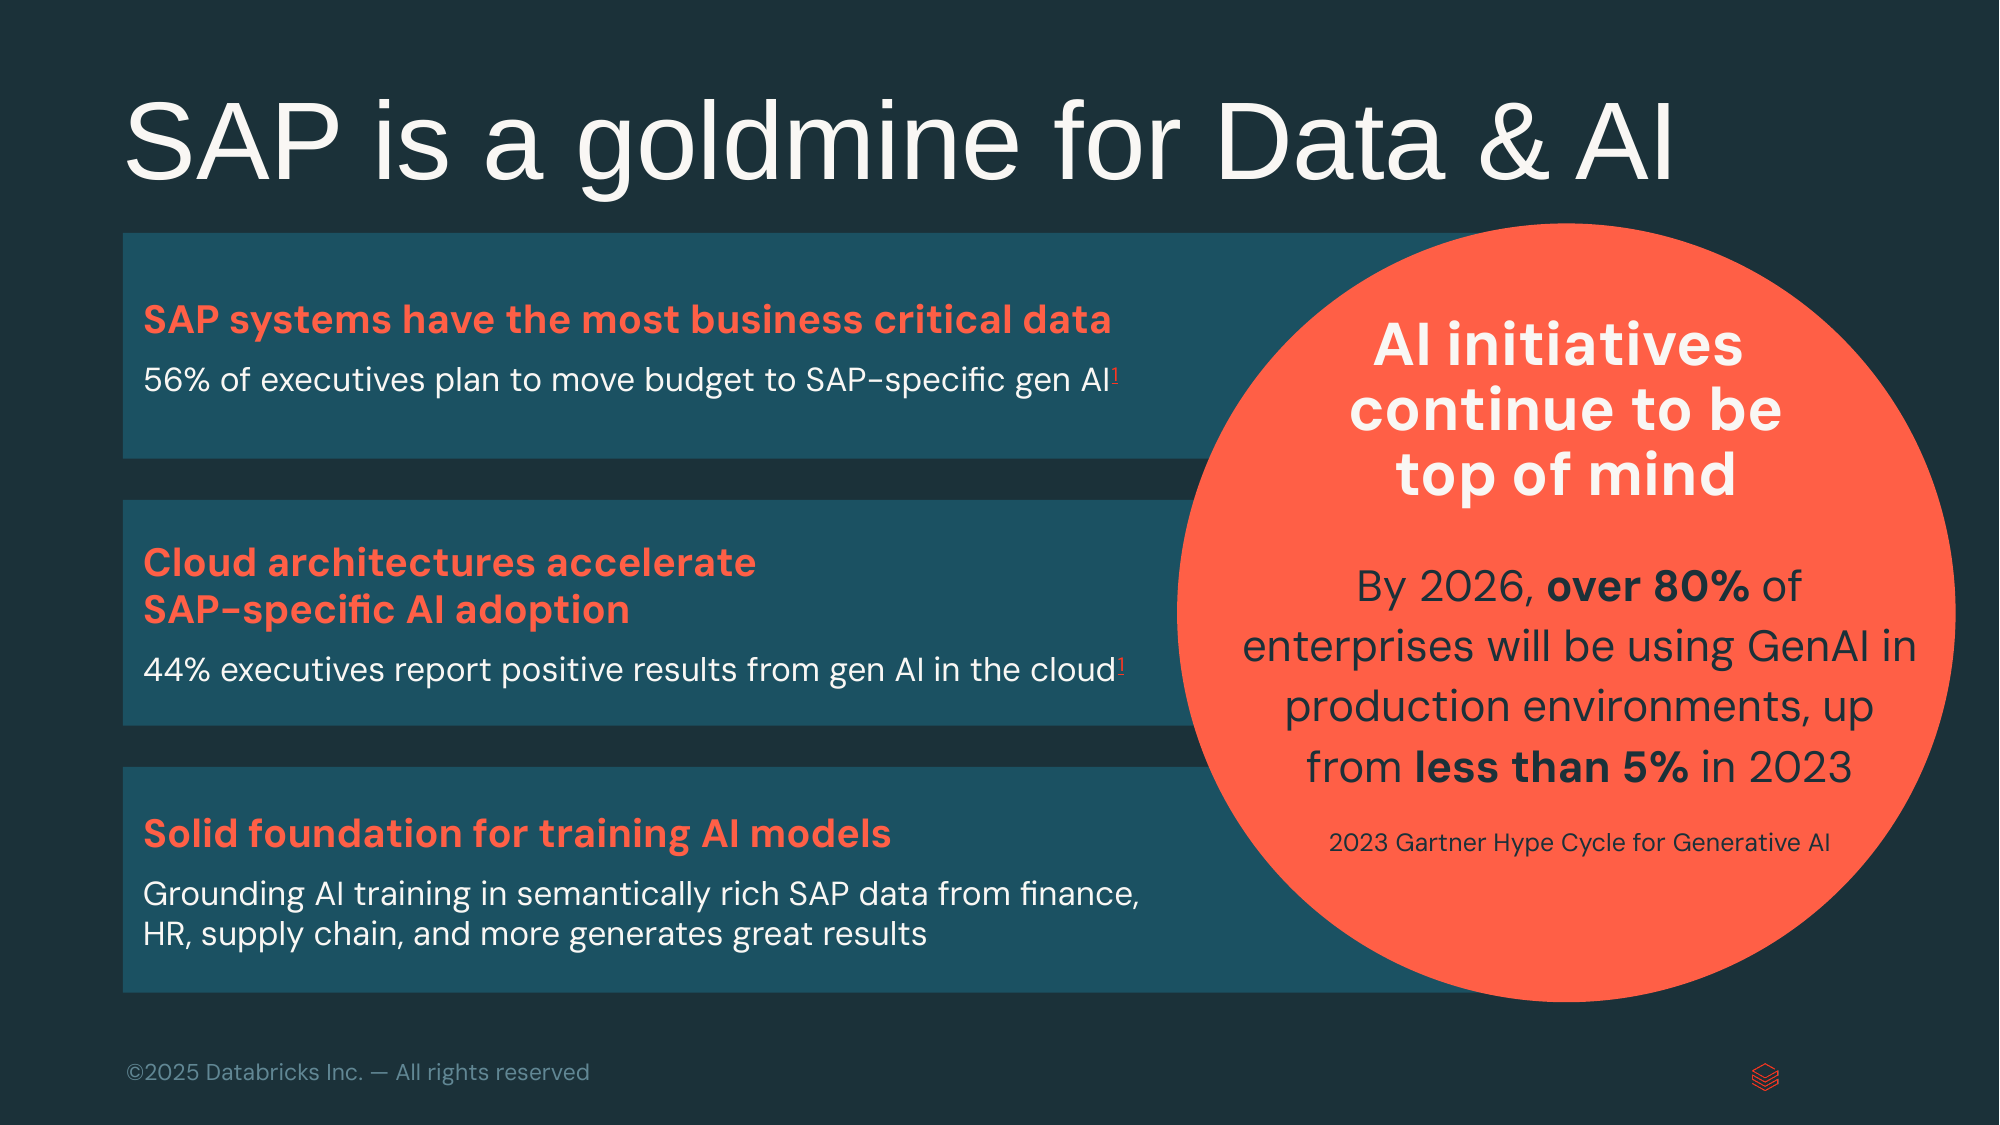

# SAP is a goldmine for Data & AI

SAP systems have the most business critical data
56% of executives plan to move budget to SAP-specific gen AI1
AI initiatives
continue to be
top of mind
Cloud architectures accelerate
SAP-specific AI adoption
44% executives report positive results from gen AI in the cloud1
By 2026, over 80% of enterprises will be using GenAI in production environments, up from less than 5% in 2023
2023 Gartner Hype Cycle for Generative AI
Solid foundation for training AI models
Grounding AI training in semantically rich SAP data from finance,
HR, supply chain, and more generates great results